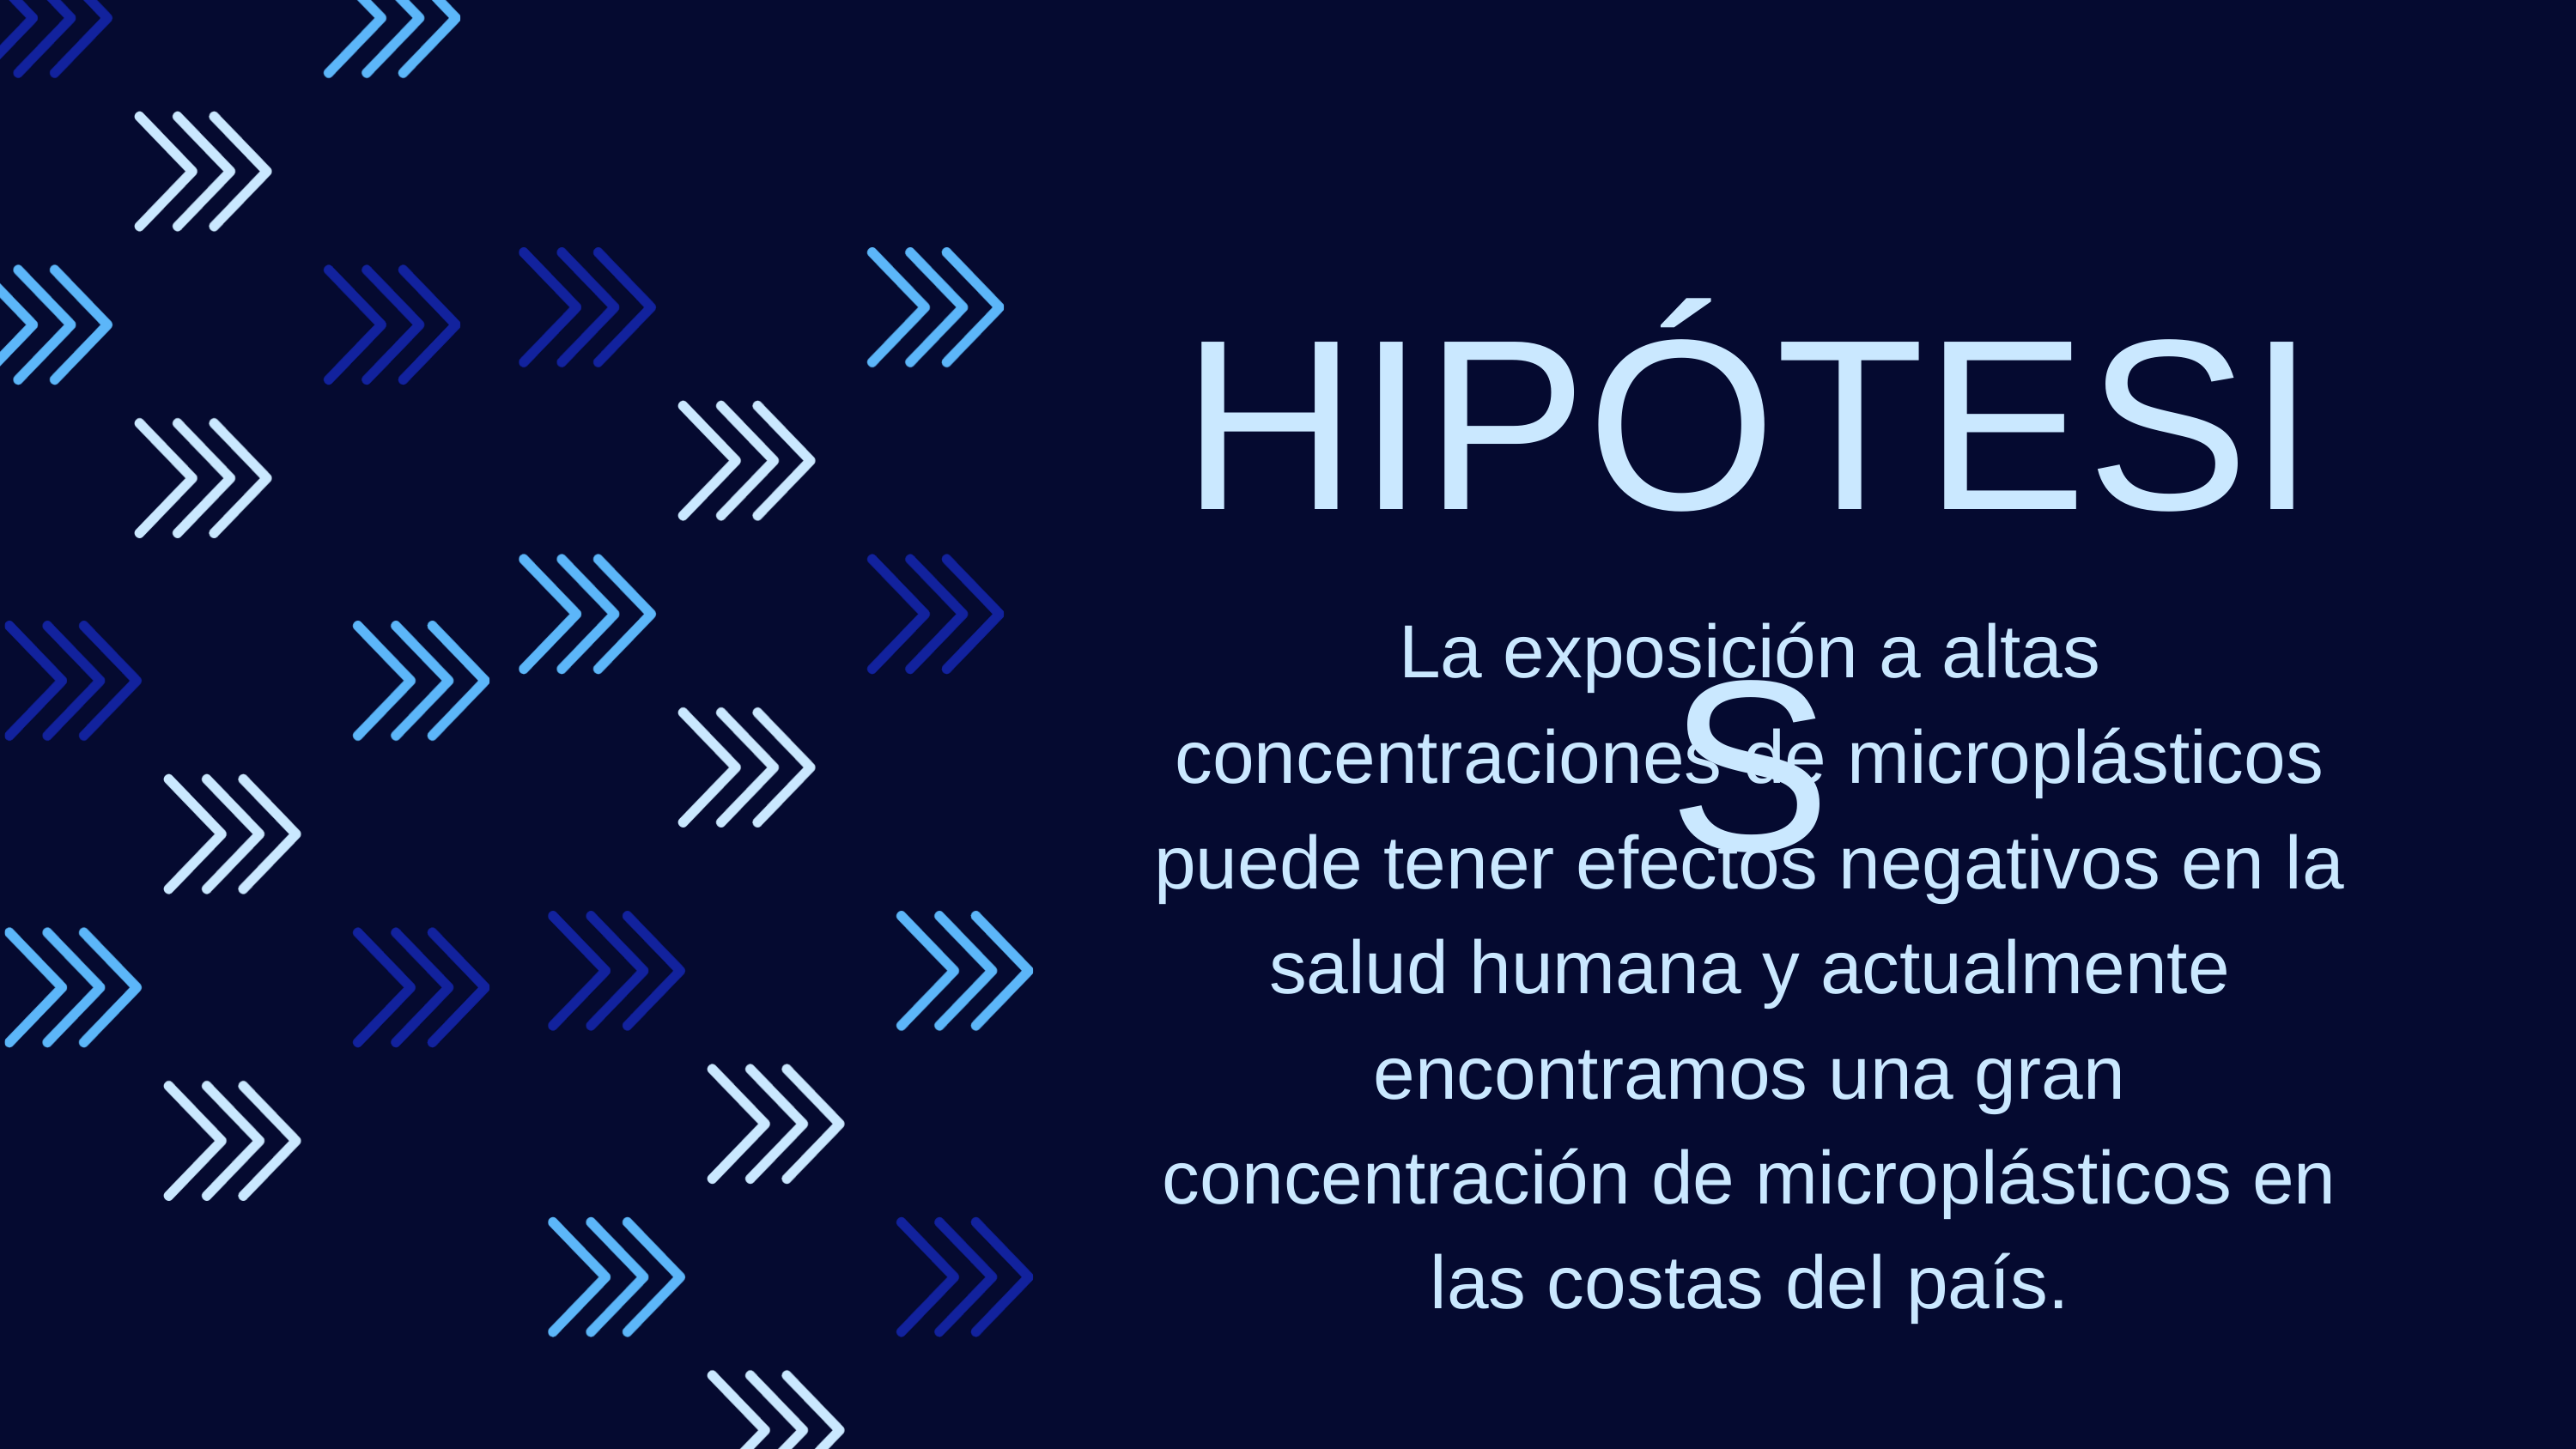

HIPÓTESIS

La exposición a altas concentraciones de microplásticos puede tener efectos negativos en la salud humana y actualmente encontramos una gran concentración de microplásticos en las costas del país.